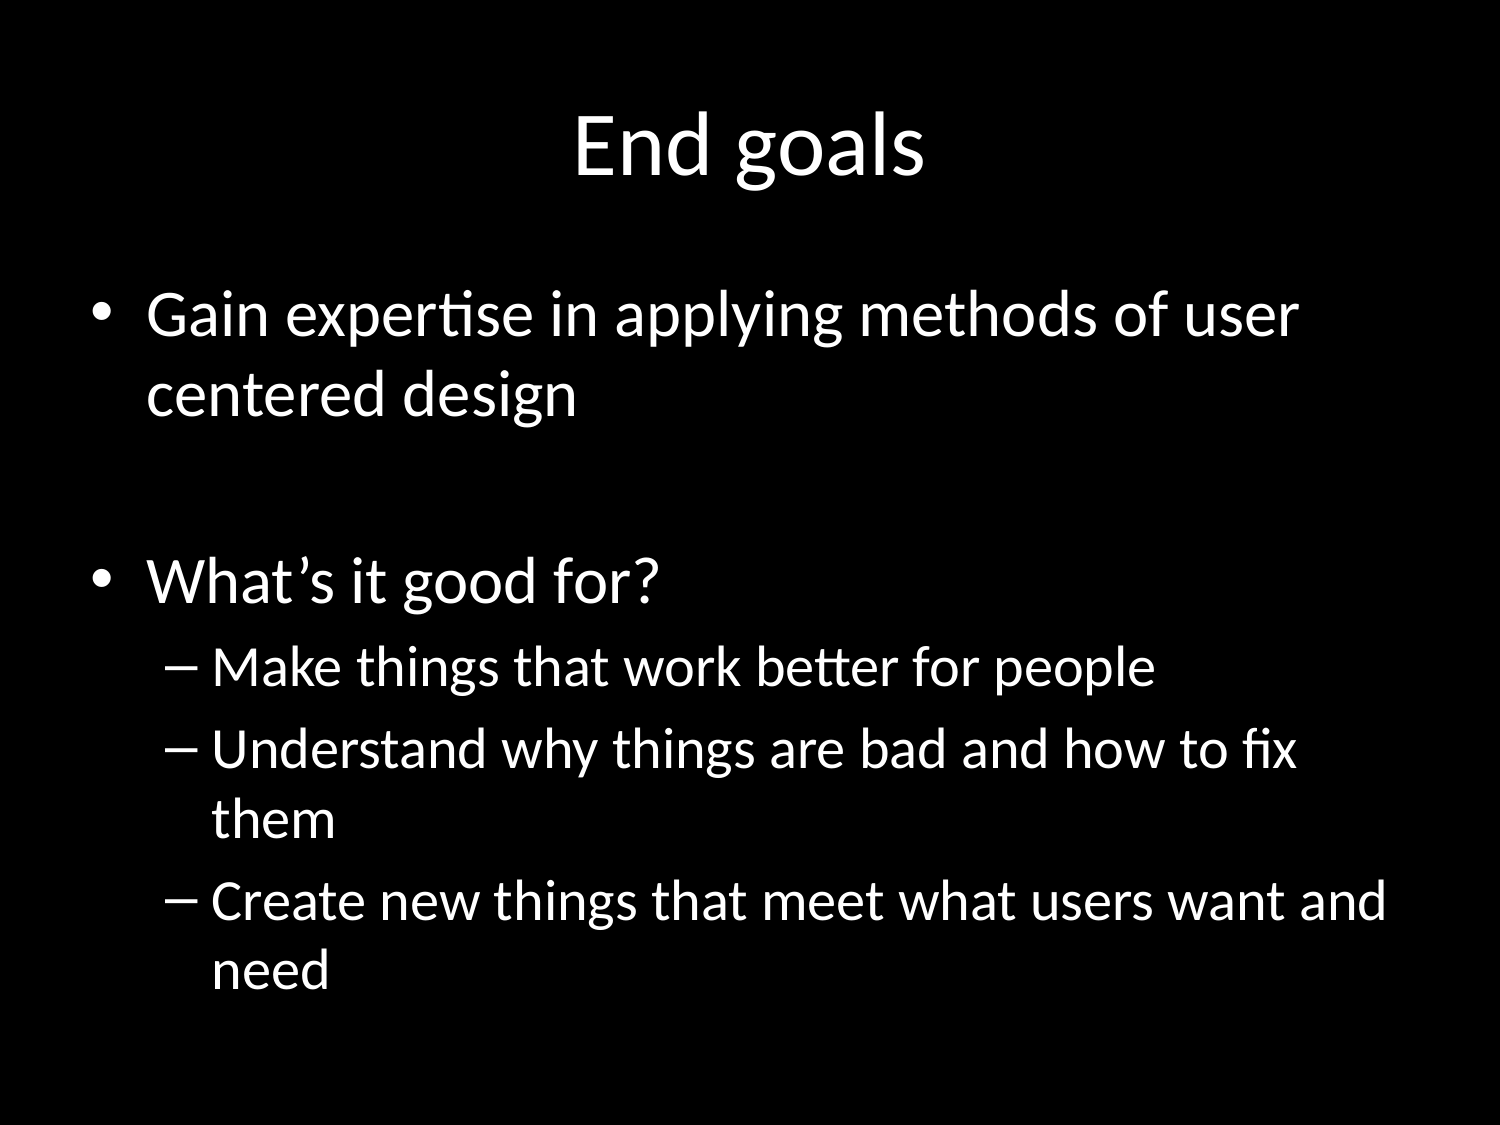

# End goals
Gain expertise in applying methods of user centered design

What’s it good for?
Make things that work better for people
Understand why things are bad and how to fix them
Create new things that meet what users want and need